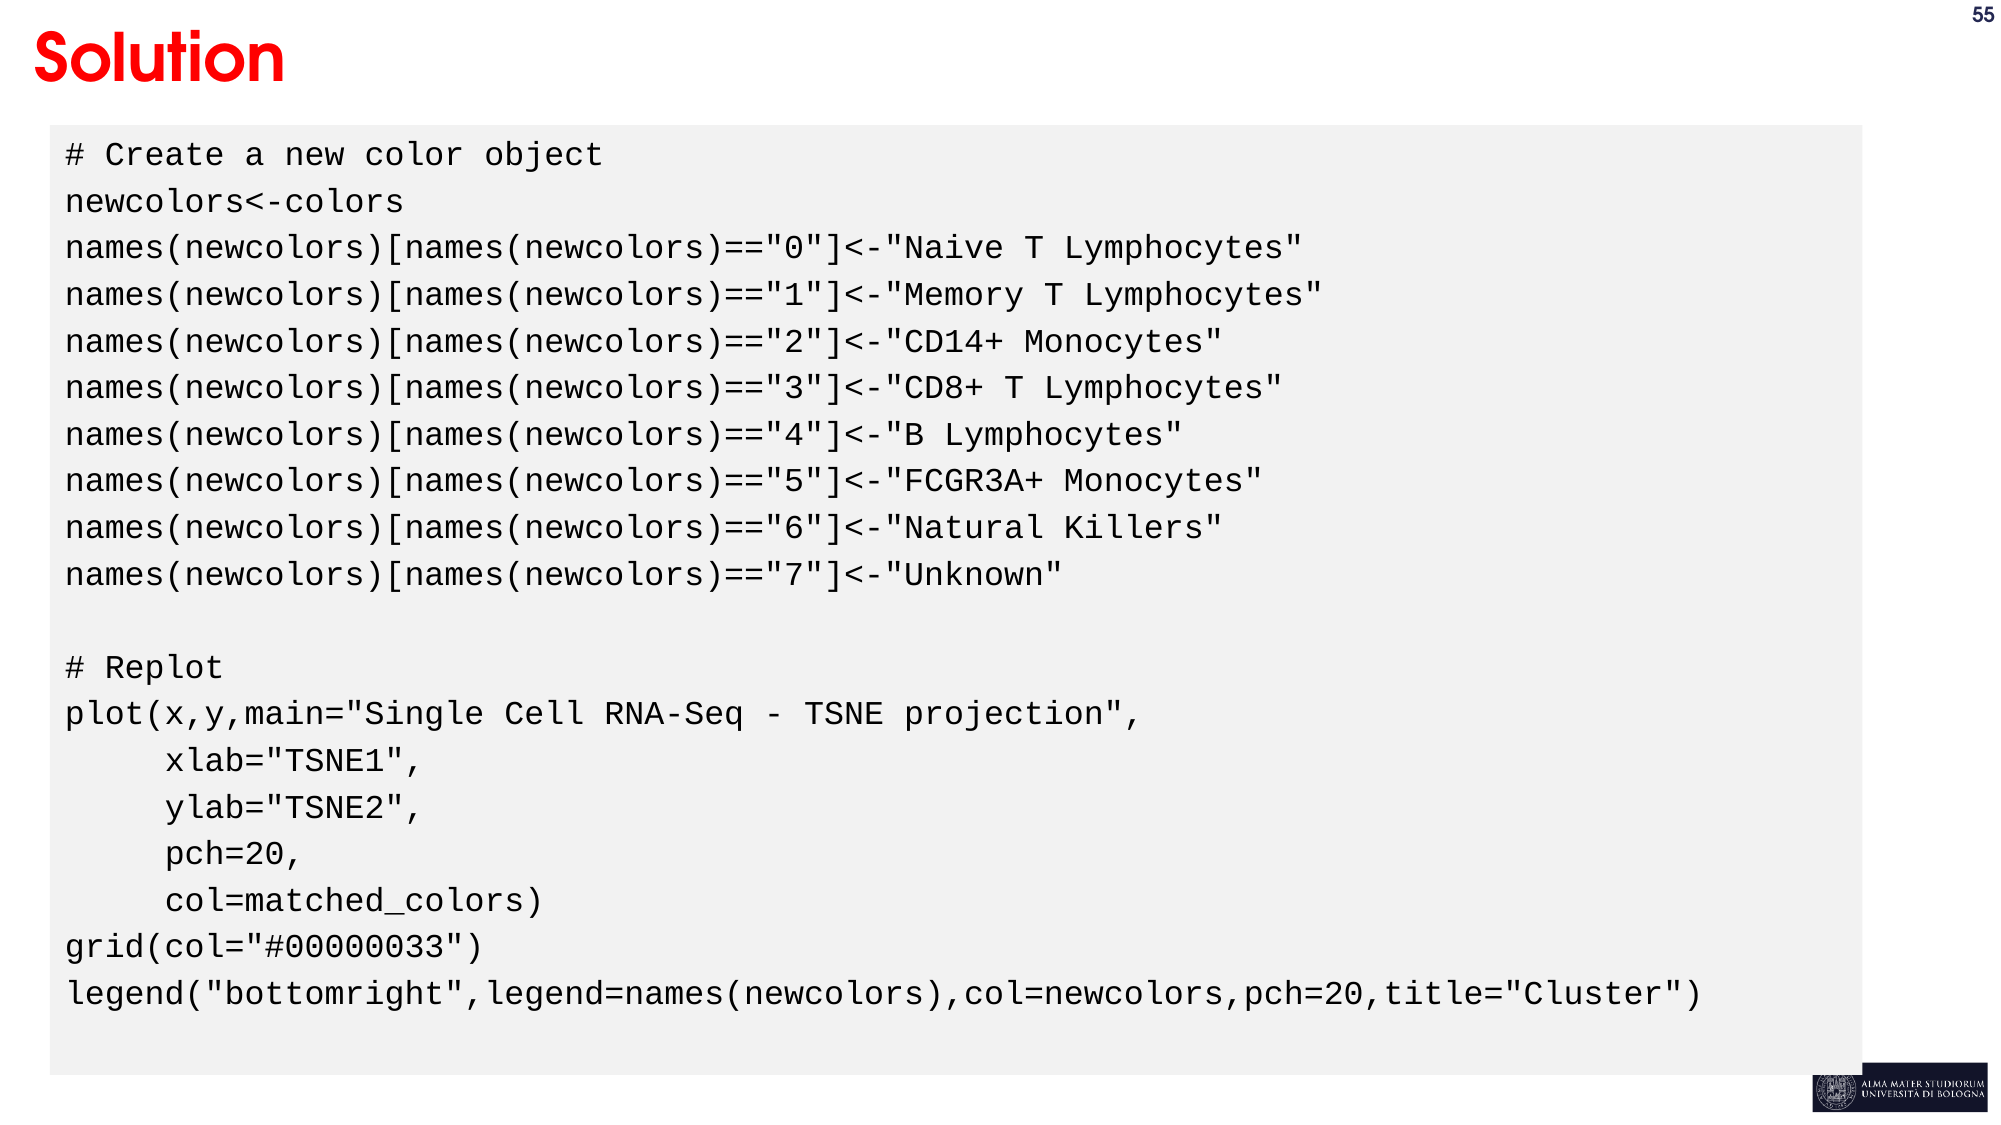

Solution
# Create a new color object
newcolors<-colors
names(newcolors)[names(newcolors)=="0"]<-"Naive T Lymphocytes"
names(newcolors)[names(newcolors)=="1"]<-"Memory T Lymphocytes"
names(newcolors)[names(newcolors)=="2"]<-"CD14+ Monocytes"
names(newcolors)[names(newcolors)=="3"]<-"CD8+ T Lymphocytes"
names(newcolors)[names(newcolors)=="4"]<-"B Lymphocytes"
names(newcolors)[names(newcolors)=="5"]<-"FCGR3A+ Monocytes"
names(newcolors)[names(newcolors)=="6"]<-"Natural Killers"
names(newcolors)[names(newcolors)=="7"]<-"Unknown"

# Replot
plot(x,y,main="Single Cell RNA-Seq - TSNE projection",
     xlab="TSNE1",
     ylab="TSNE2",
     pch=20,
     col=matched_colors)
grid(col="#00000033")
legend("bottomright",legend=names(newcolors),col=newcolors,pch=20,title="Cluster")